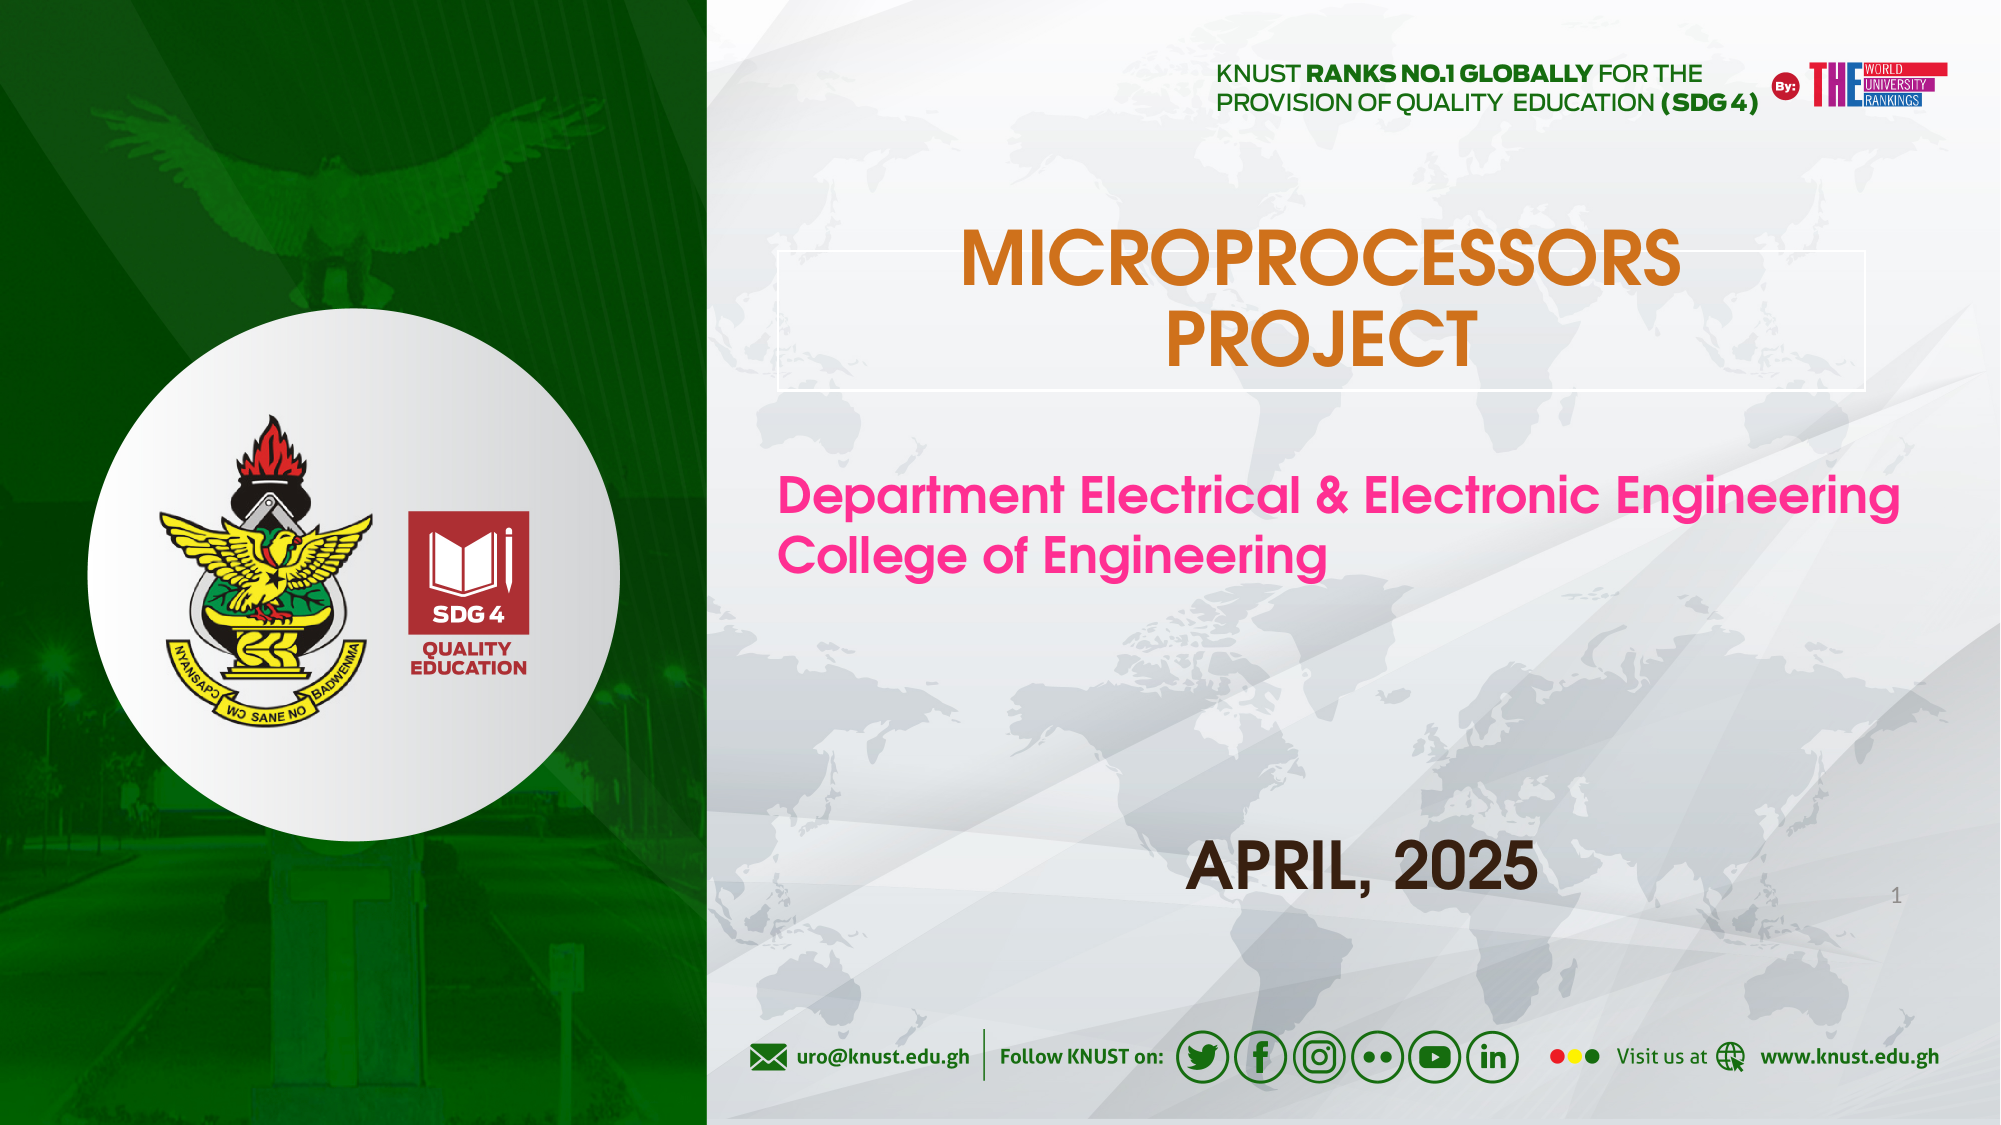

MICROPROCESSORS PROJECT
Department Electrical & Electronic Engineering
College of Engineering
APRIL, 2025
1